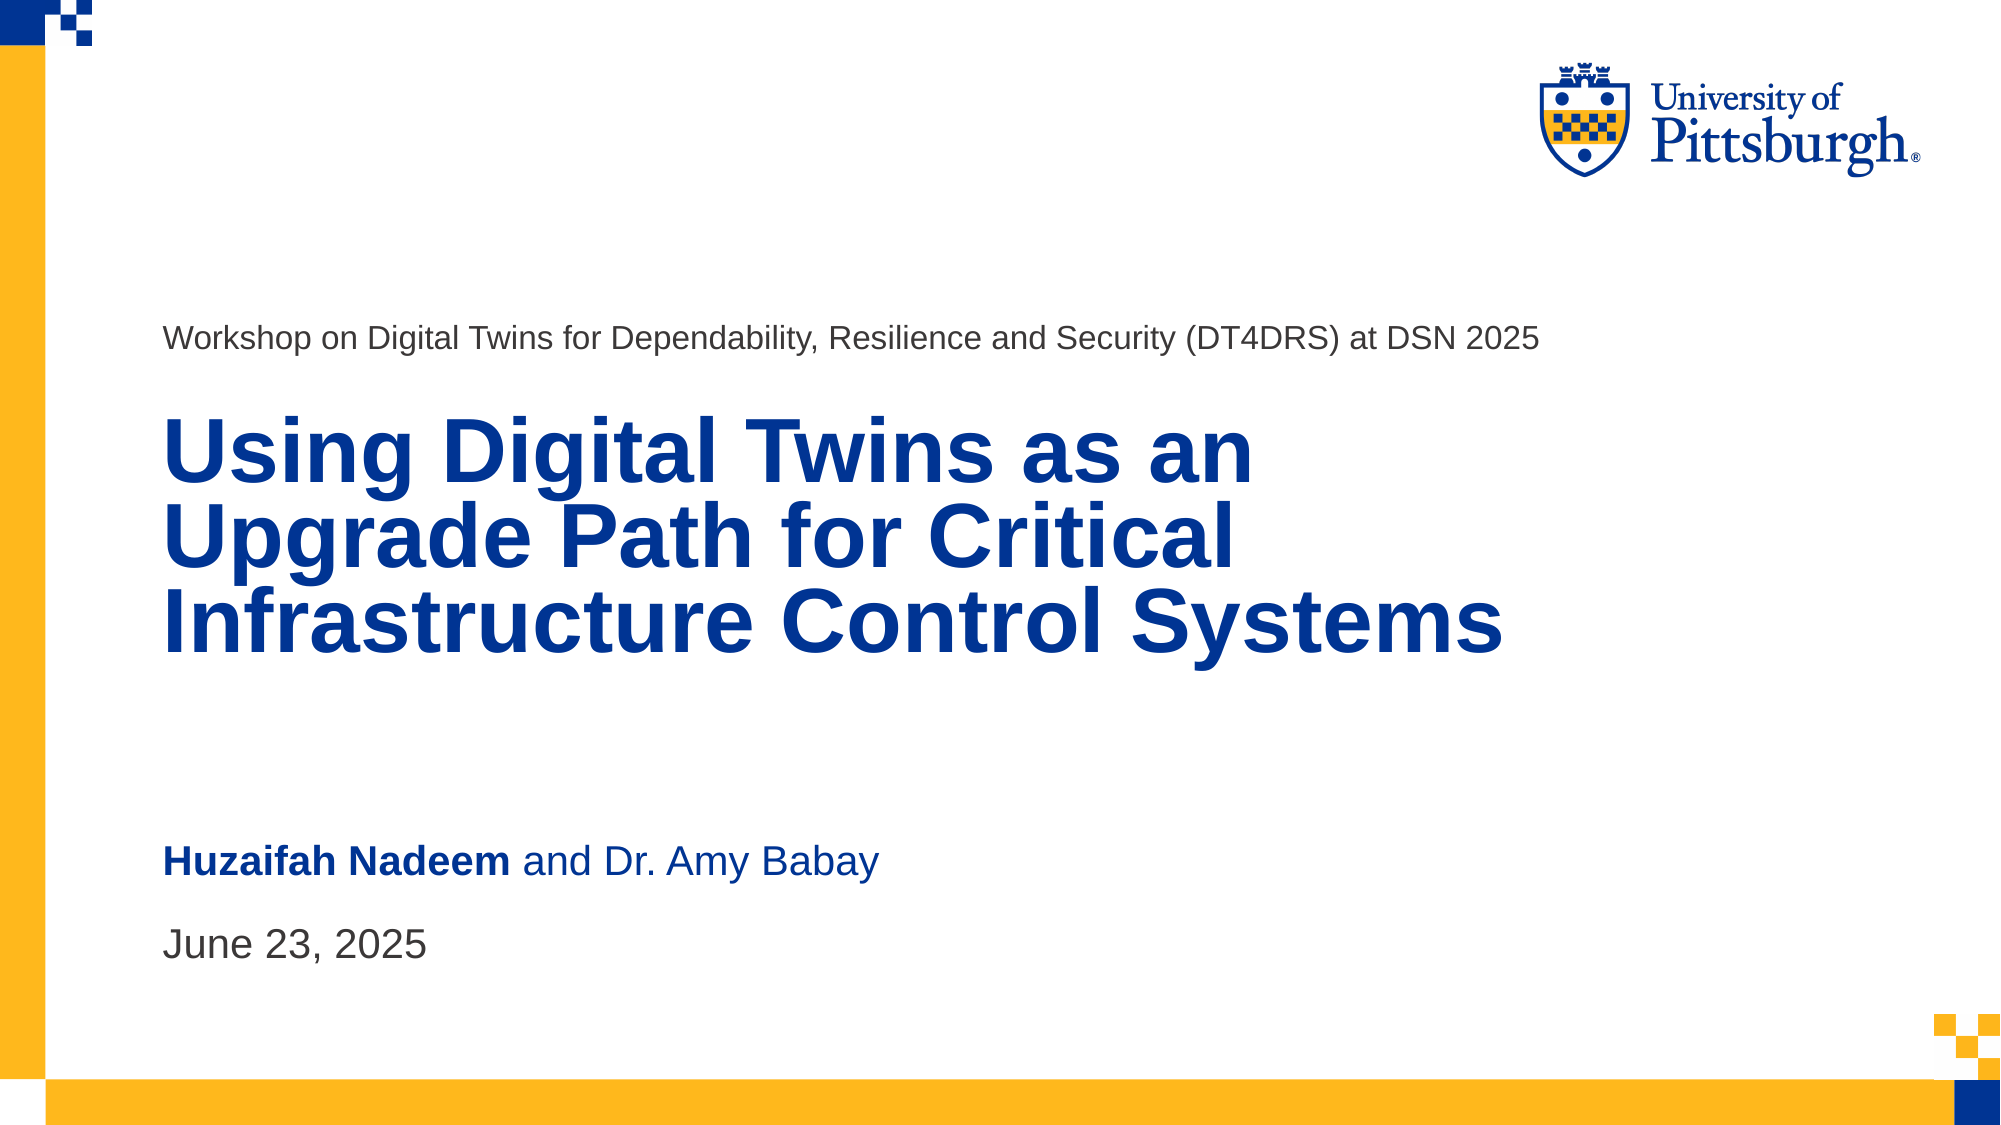

Slide Title for Accessibility 01
Workshop on Digital Twins for Dependability, Resilience and Security (DT4DRS) at DSN 2025
Using Digital Twins as an Upgrade Path for Critical Infrastructure Control Systems
Huzaifah Nadeem and Dr. Amy Babay
June 23, 2025